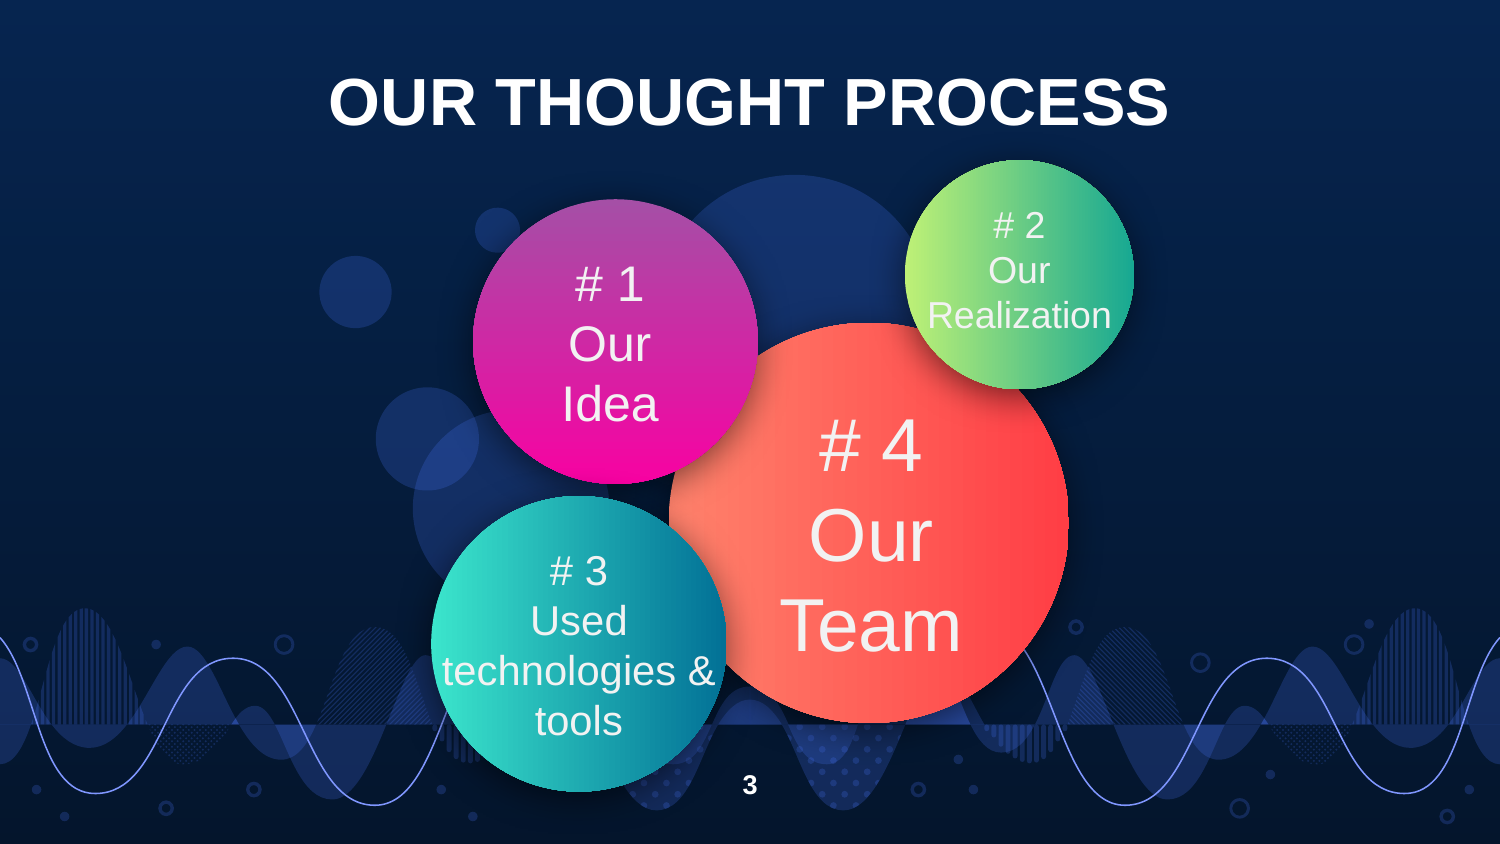

# OUR THOUGHT PROCESS

# 2
Our Realization

# 1 Our Idea

# 4
Our Team

# 3
Used technologies & tools
3